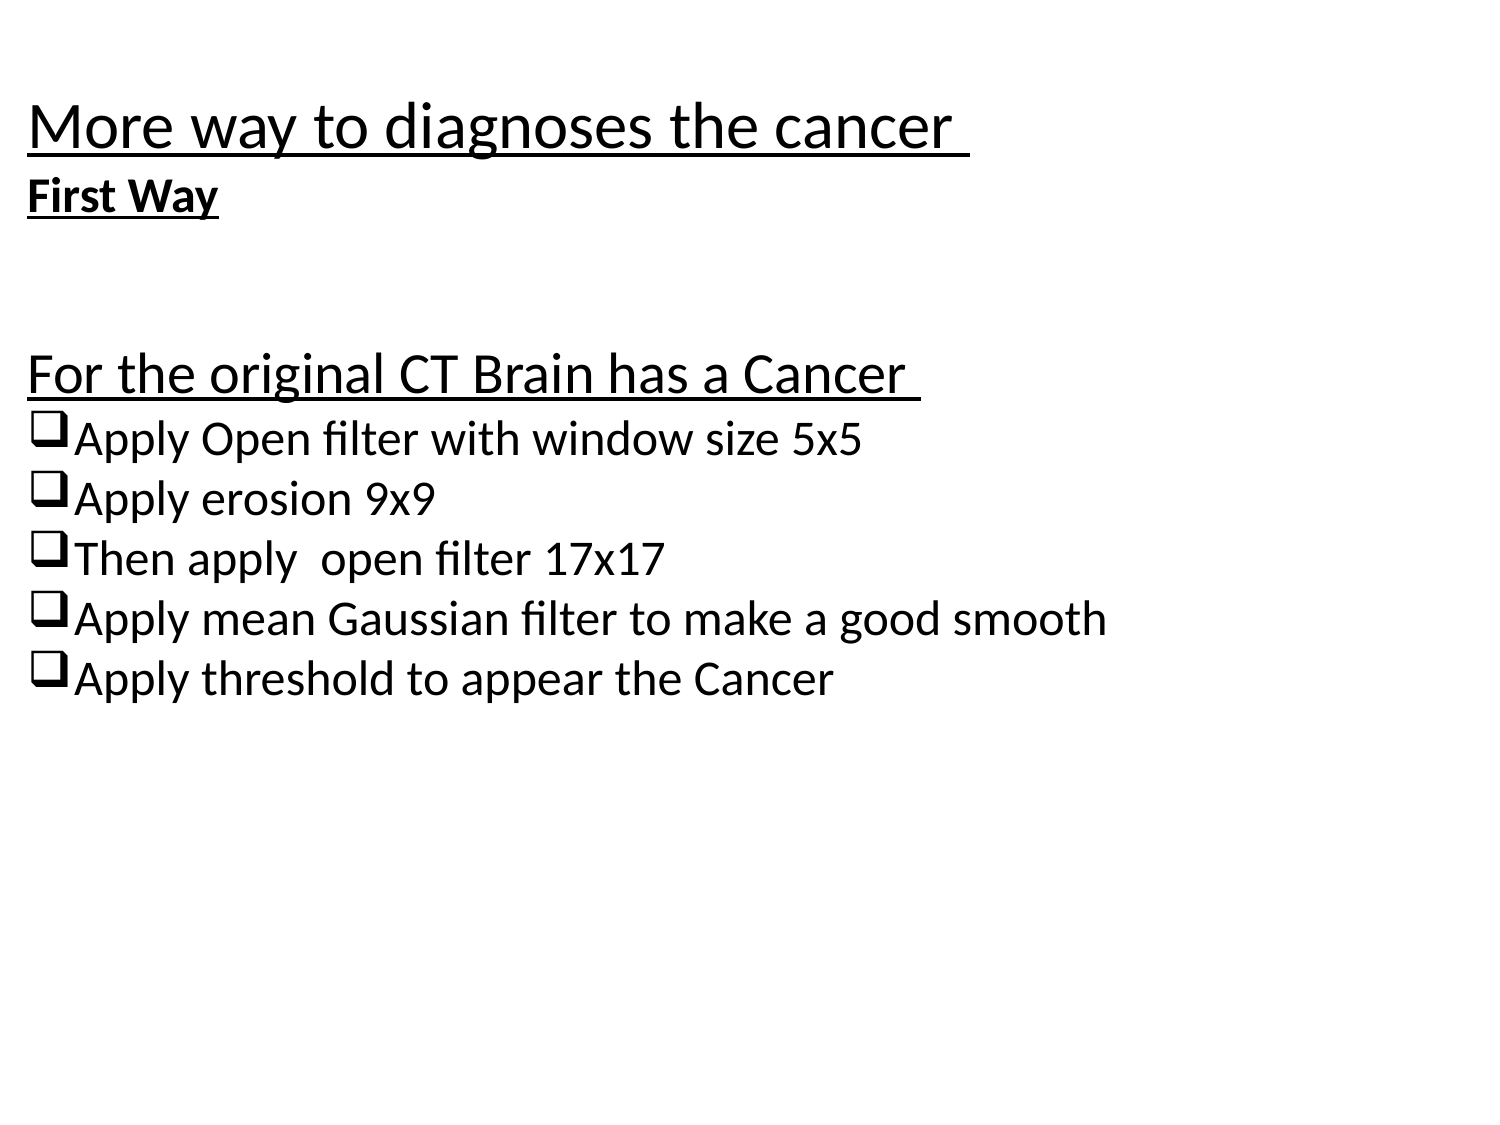

More way to diagnoses the cancer
First Way
For the original CT Brain has a Cancer
Apply Open filter with window size 5x5
Apply erosion 9x9
Then apply  open filter 17x17
Apply mean Gaussian filter to make a good smooth
Apply threshold to appear the Cancer